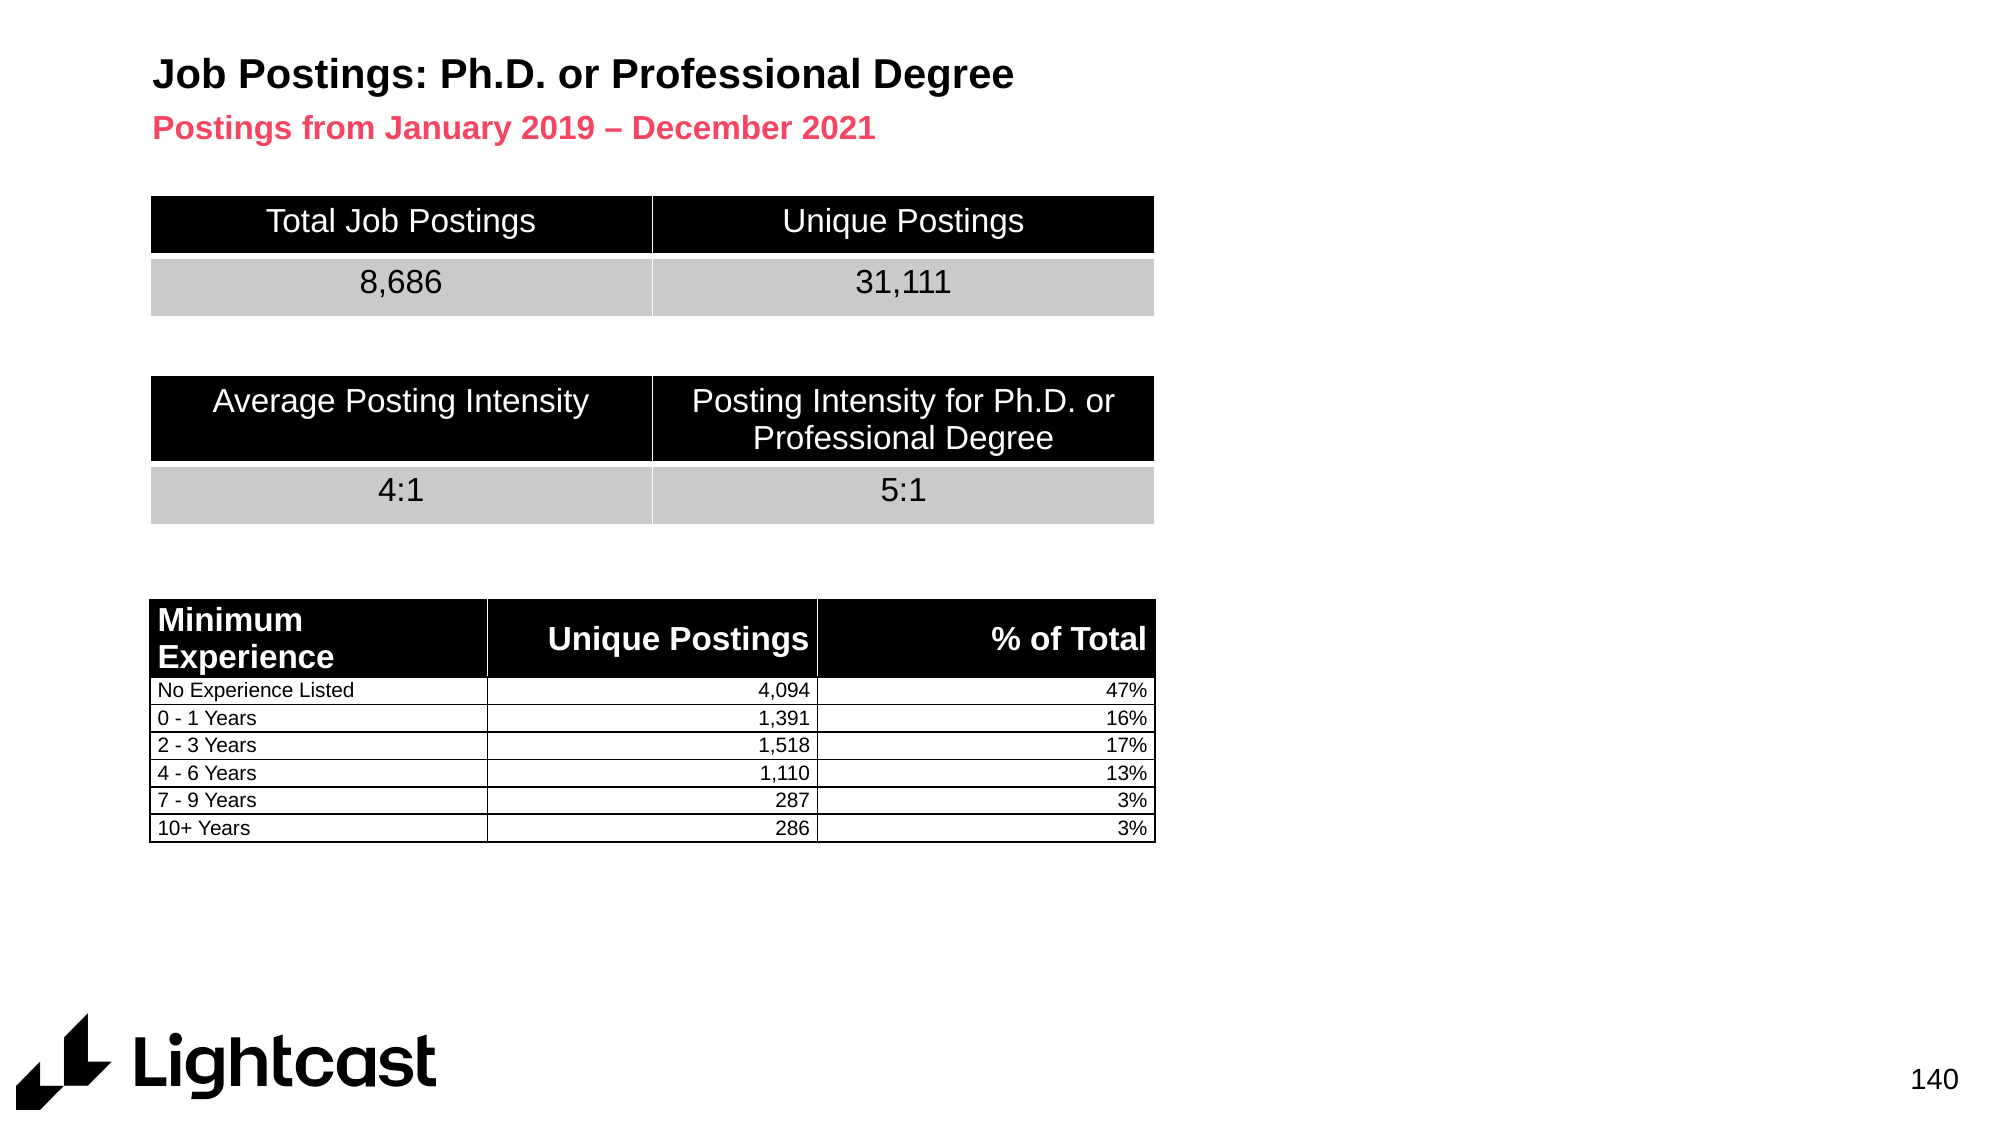

# Job Postings: Ph.D. or Professional Degree
Postings from January 2019 – December 2021
| Total Job Postings | Unique Postings |
| --- | --- |
| 8,686 | 31,111 |
| Average Posting Intensity | Posting Intensity for Ph.D. or Professional Degree |
| --- | --- |
| 4:1 | 5:1 |
| Minimum Experience | Unique Postings | % of Total |
| --- | --- | --- |
| No Experience Listed | 4,094 | 47% |
| 0 - 1 Years | 1,391 | 16% |
| 2 - 3 Years | 1,518 | 17% |
| 4 - 6 Years | 1,110 | 13% |
| 7 - 9 Years | 287 | 3% |
| 10+ Years | 286 | 3% |